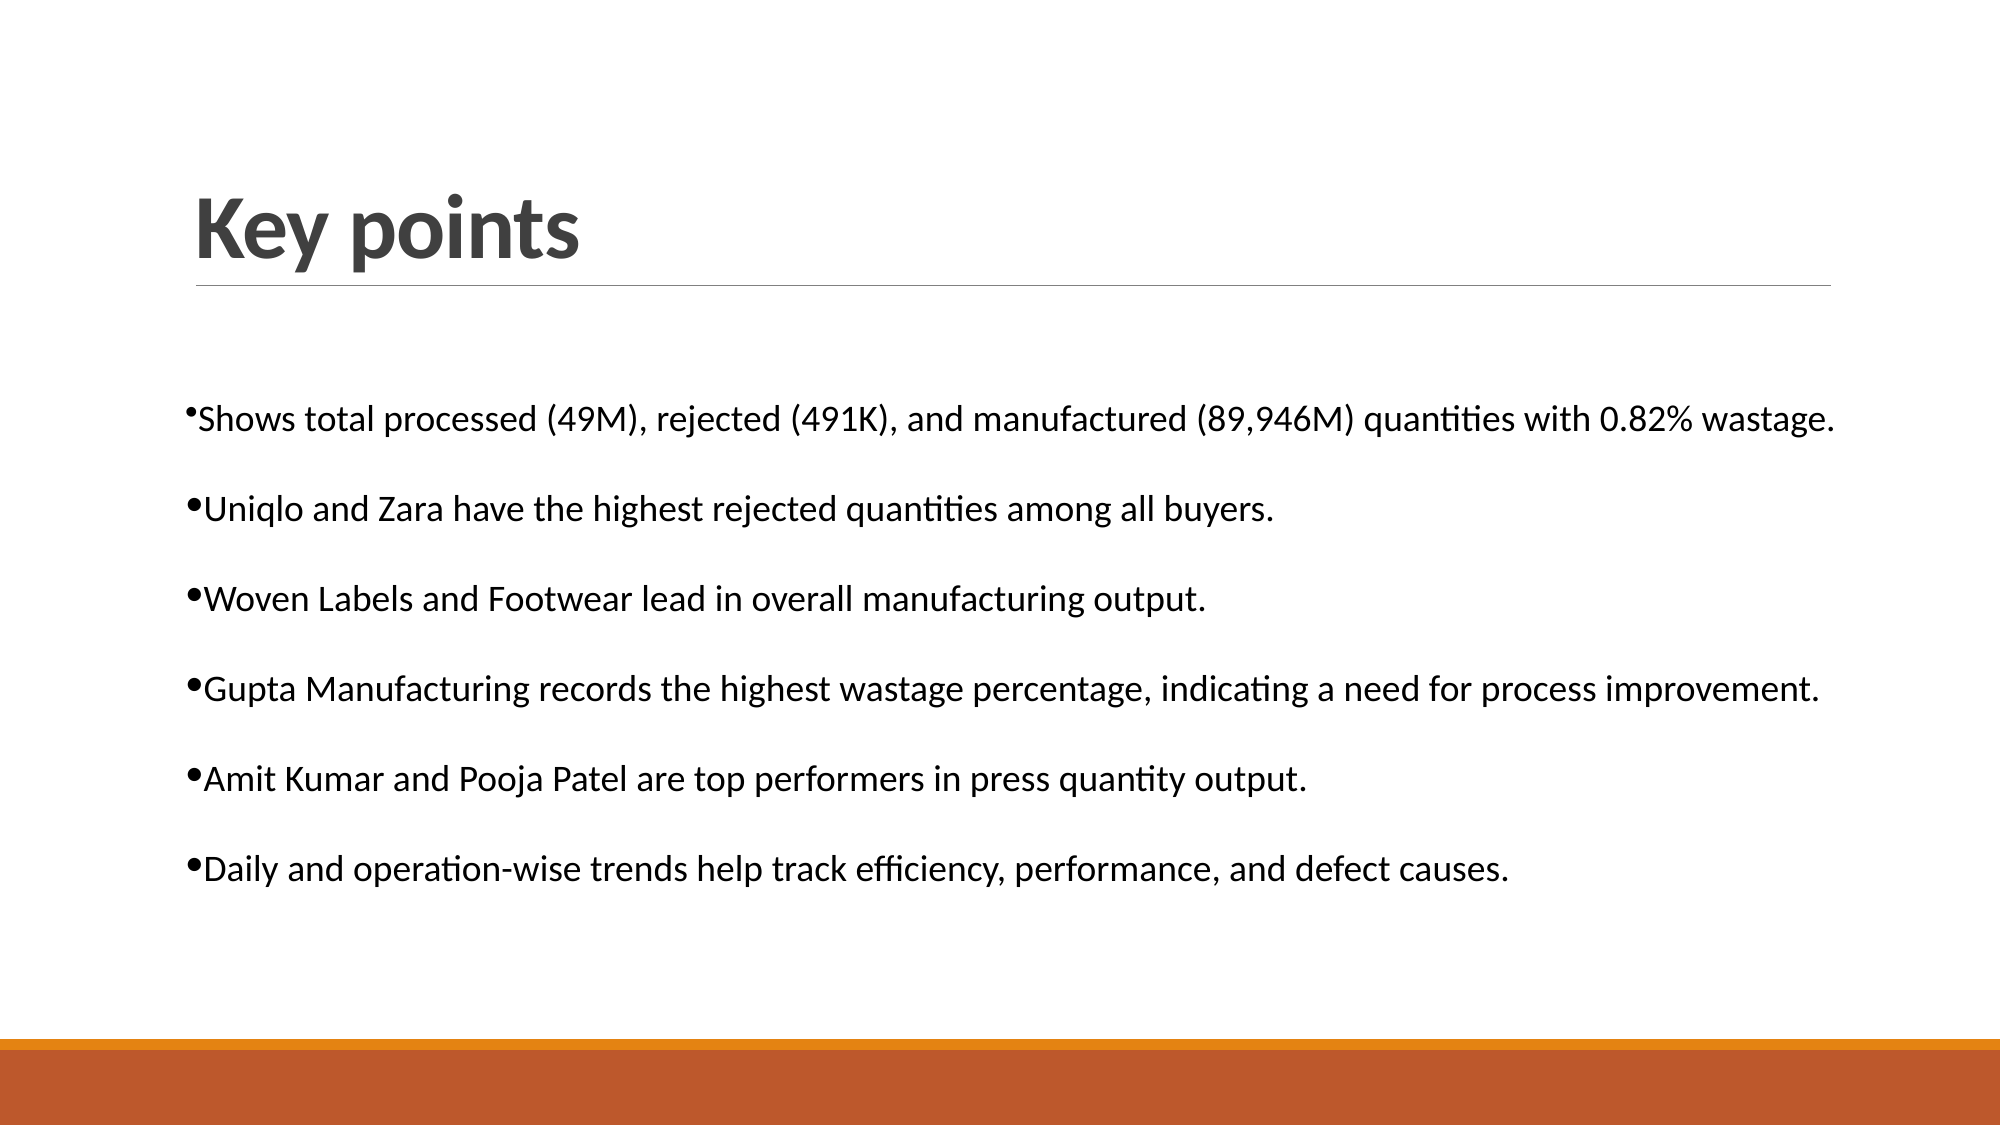

# Key points
Shows total processed (49M), rejected (491K), and manufactured (89,946M) quantities with 0.82% wastage.

Uniqlo and Zara have the highest rejected quantities among all buyers.

Woven Labels and Footwear lead in overall manufacturing output.

Gupta Manufacturing records the highest wastage percentage, indicating a need for process improvement.

Amit Kumar and Pooja Patel are top performers in press quantity output.

Daily and operation-wise trends help track efficiency, performance, and defect causes.